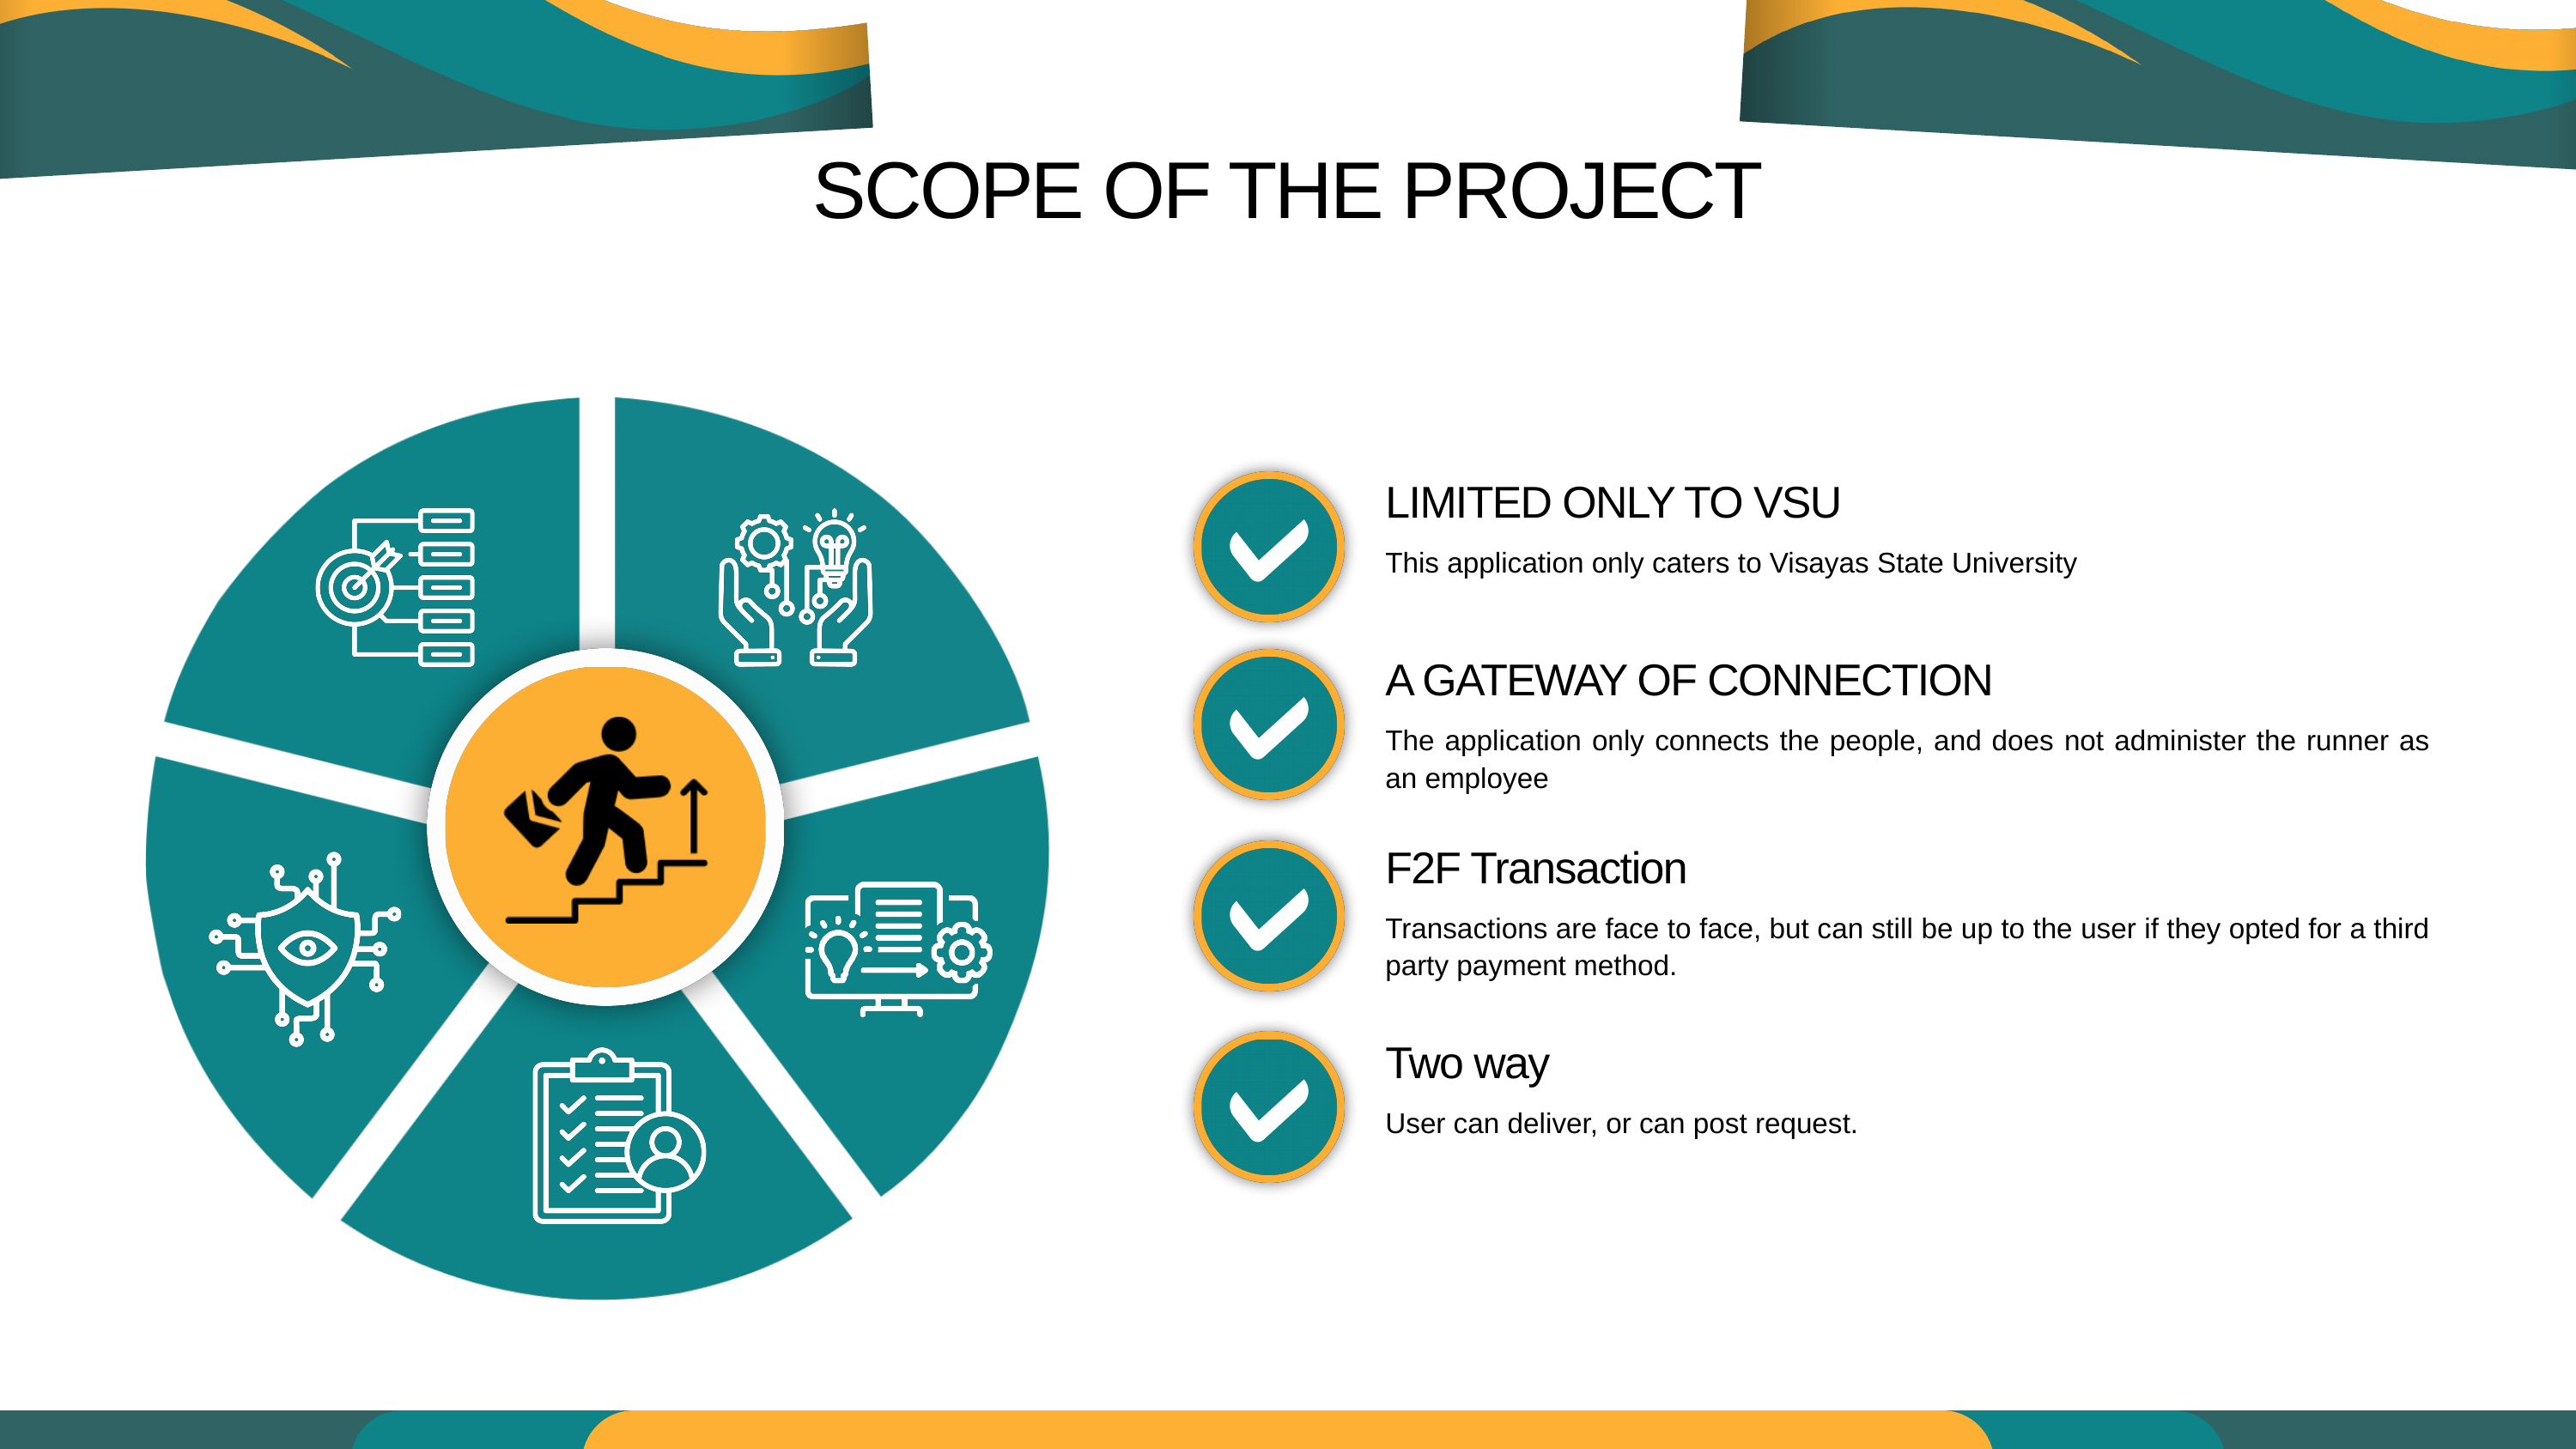

SCOPE OF THE PROJECT

LIMITED ONLY TO VSU

This application only caters to Visayas State University

A GATEWAY OF CONNECTION

The application only connects the people, and does not administer the runner as an employee

F2F Transaction

Transactions are face to face, but can still be up to the user if they opted for a third party payment method.

Two way

User can deliver, or can post request.